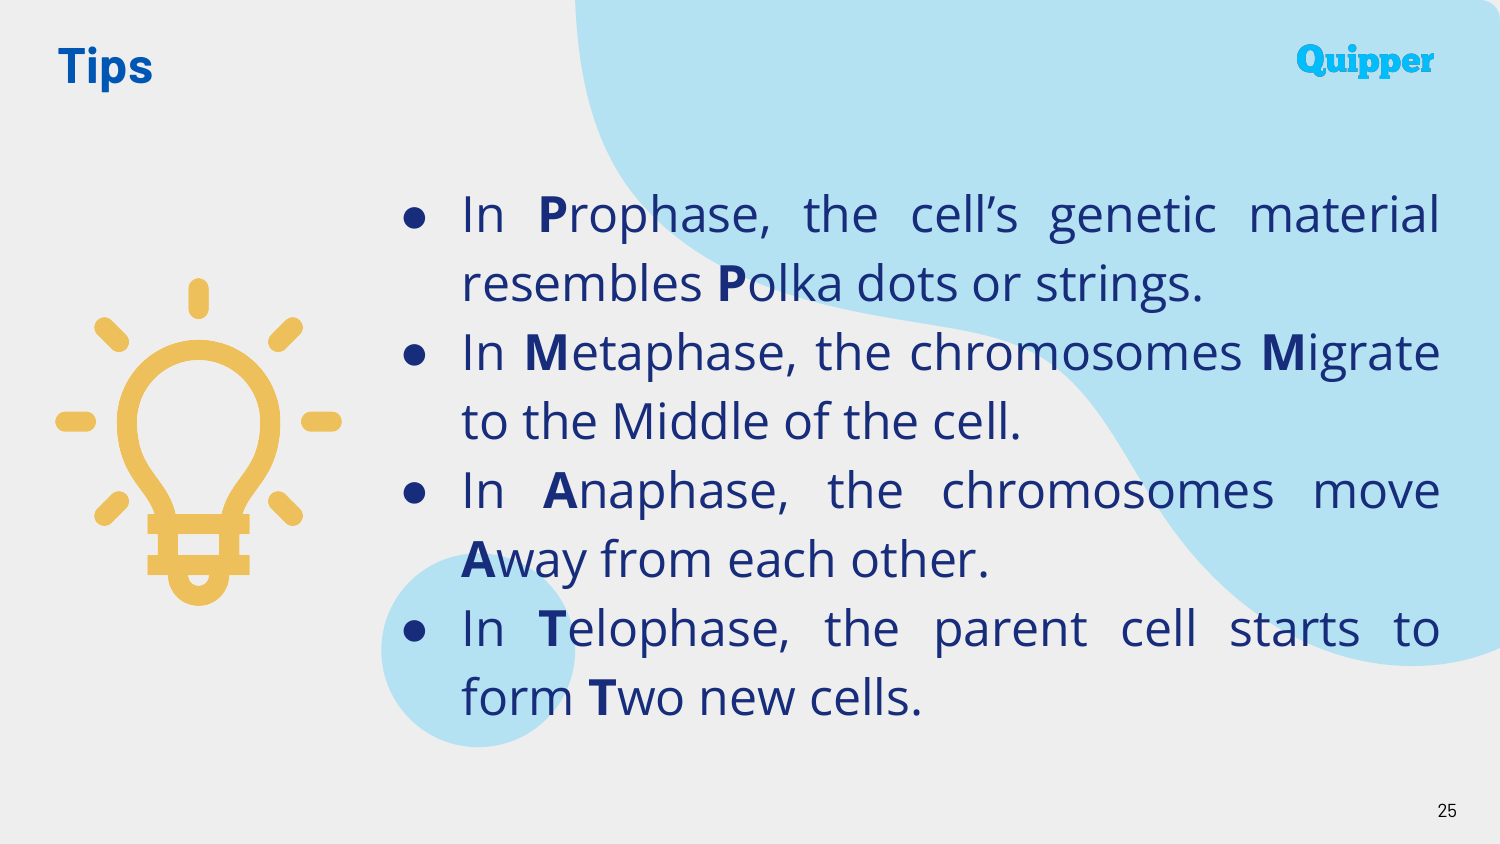

In Prophase, the cell’s genetic material resembles Polka dots or strings.
In Metaphase, the chromosomes Migrate to the Middle of the cell.
In Anaphase, the chromosomes move Away from each other.
In Telophase, the parent cell starts to form Two new cells.
25